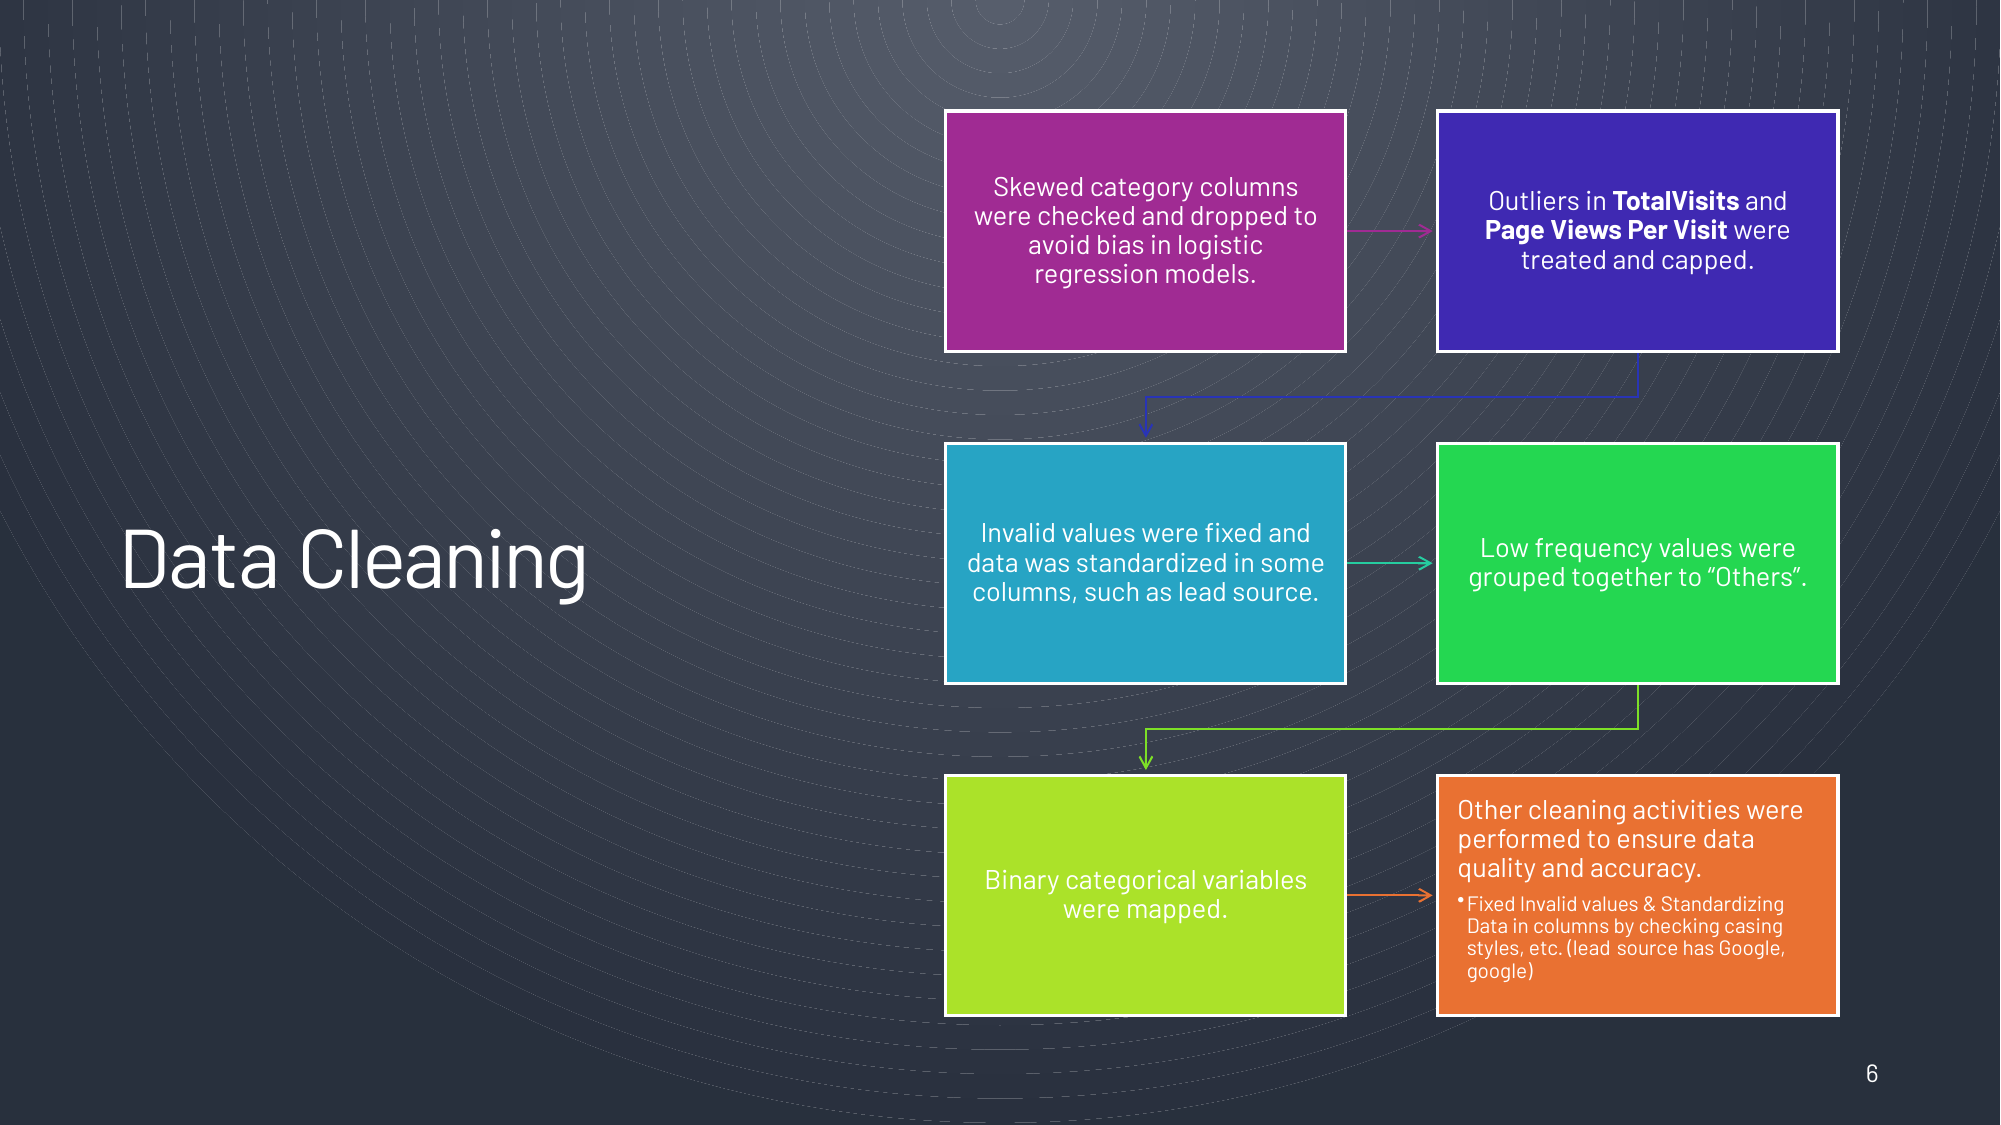

Skewed category columns were checked and dropped to avoid bias in logistic regression models.

Outliers in TotalVisits and Page Views Per Visit were treated and capped.

Invalid values were fixed and data was standardized in some columns, such as lead source.

Low frequency values were grouped together to “Others”.

Binary categorical variables were mapped.
Other cleaning activities were performed to ensure data quality and accuracy.
Fixed Invalid values & Standardizing Data in columns by checking casing styles, etc. (lead 	source has Google, google)
# Data Cleaning
6